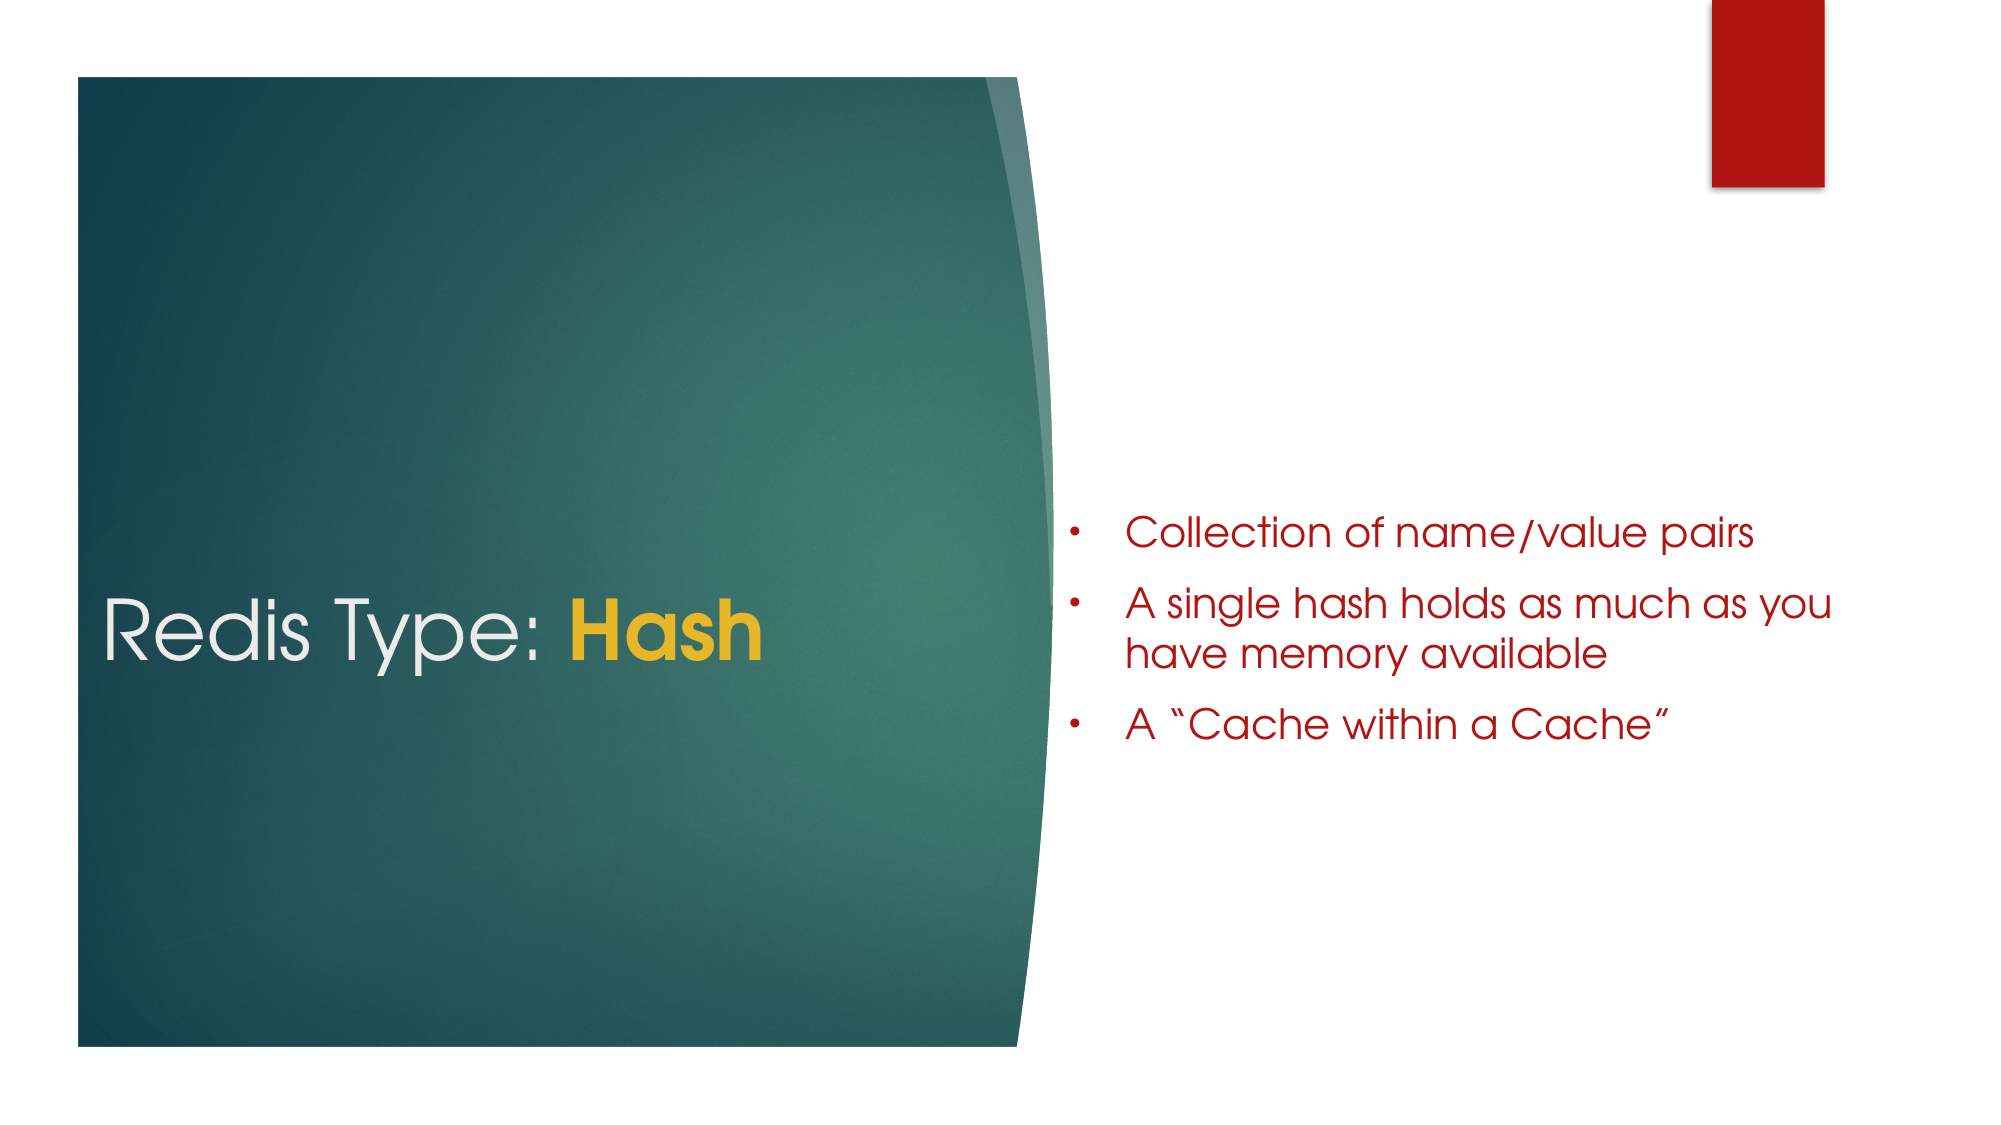

# Redis Type: Hash
Collection of name/value pairs
A single hash holds as much as you have memory available
A “Cache within a Cache”